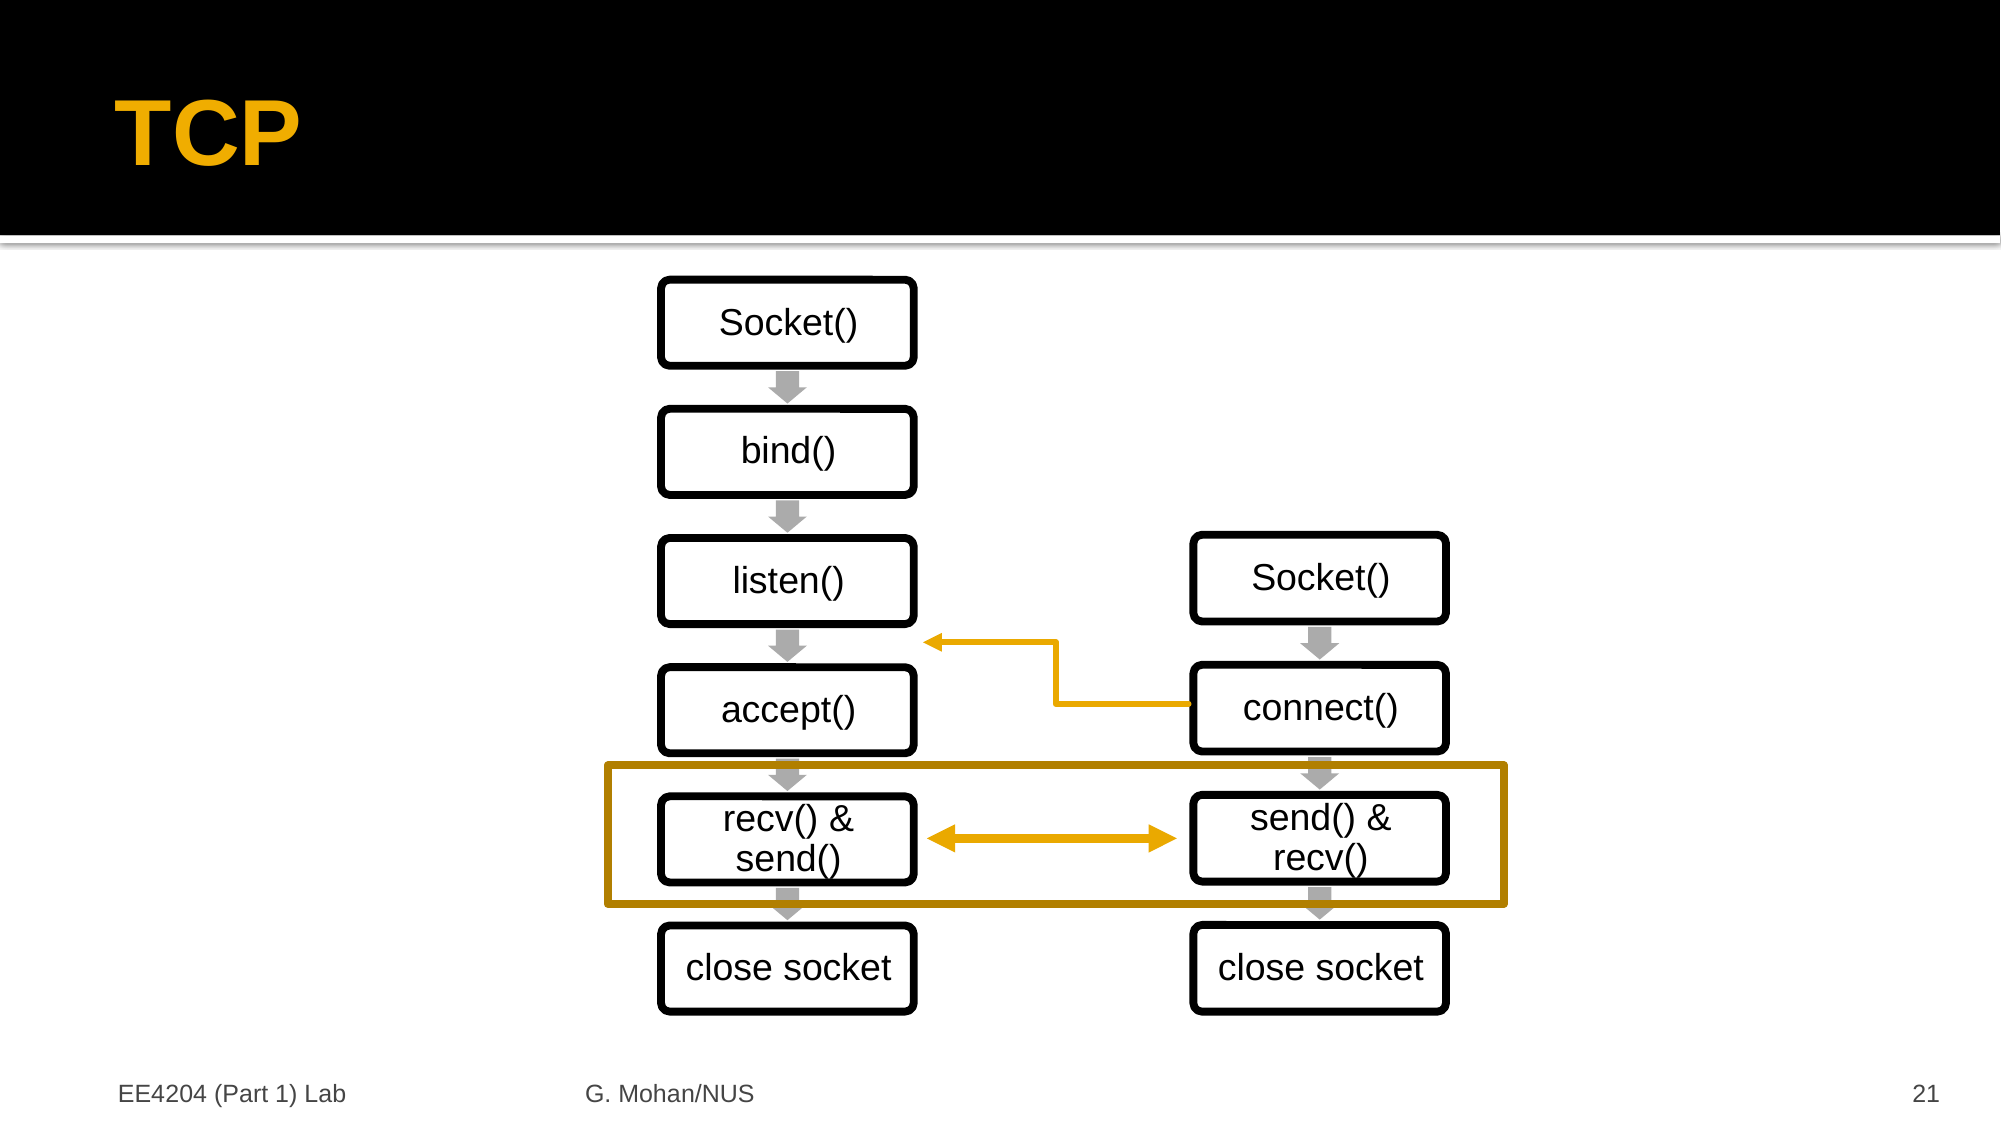

# TCP
Socket()

bind()

listen()

accept()

recv() & send()

close socket
Socket()

connect()

send() & recv()

close socket

EE4204 (Part 1) Lab
G. Mohan/NUS
21